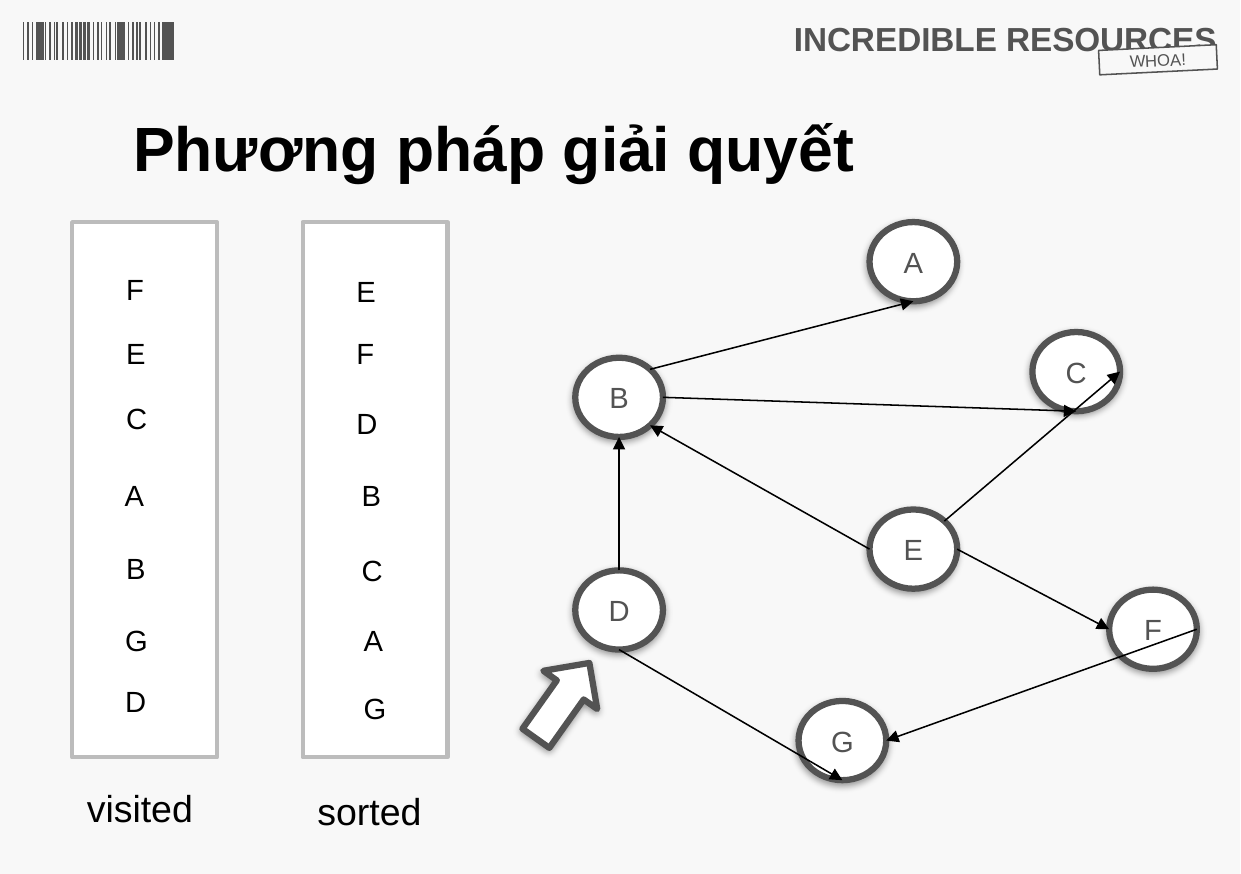

INCREDIBLE RESOURCES
WHOA!
# Phương pháp giải quyết

A
F
E
F
E
C
B
C
D
A
B
E
B
C
D
F
G
A

D
G
G
visited
sorted